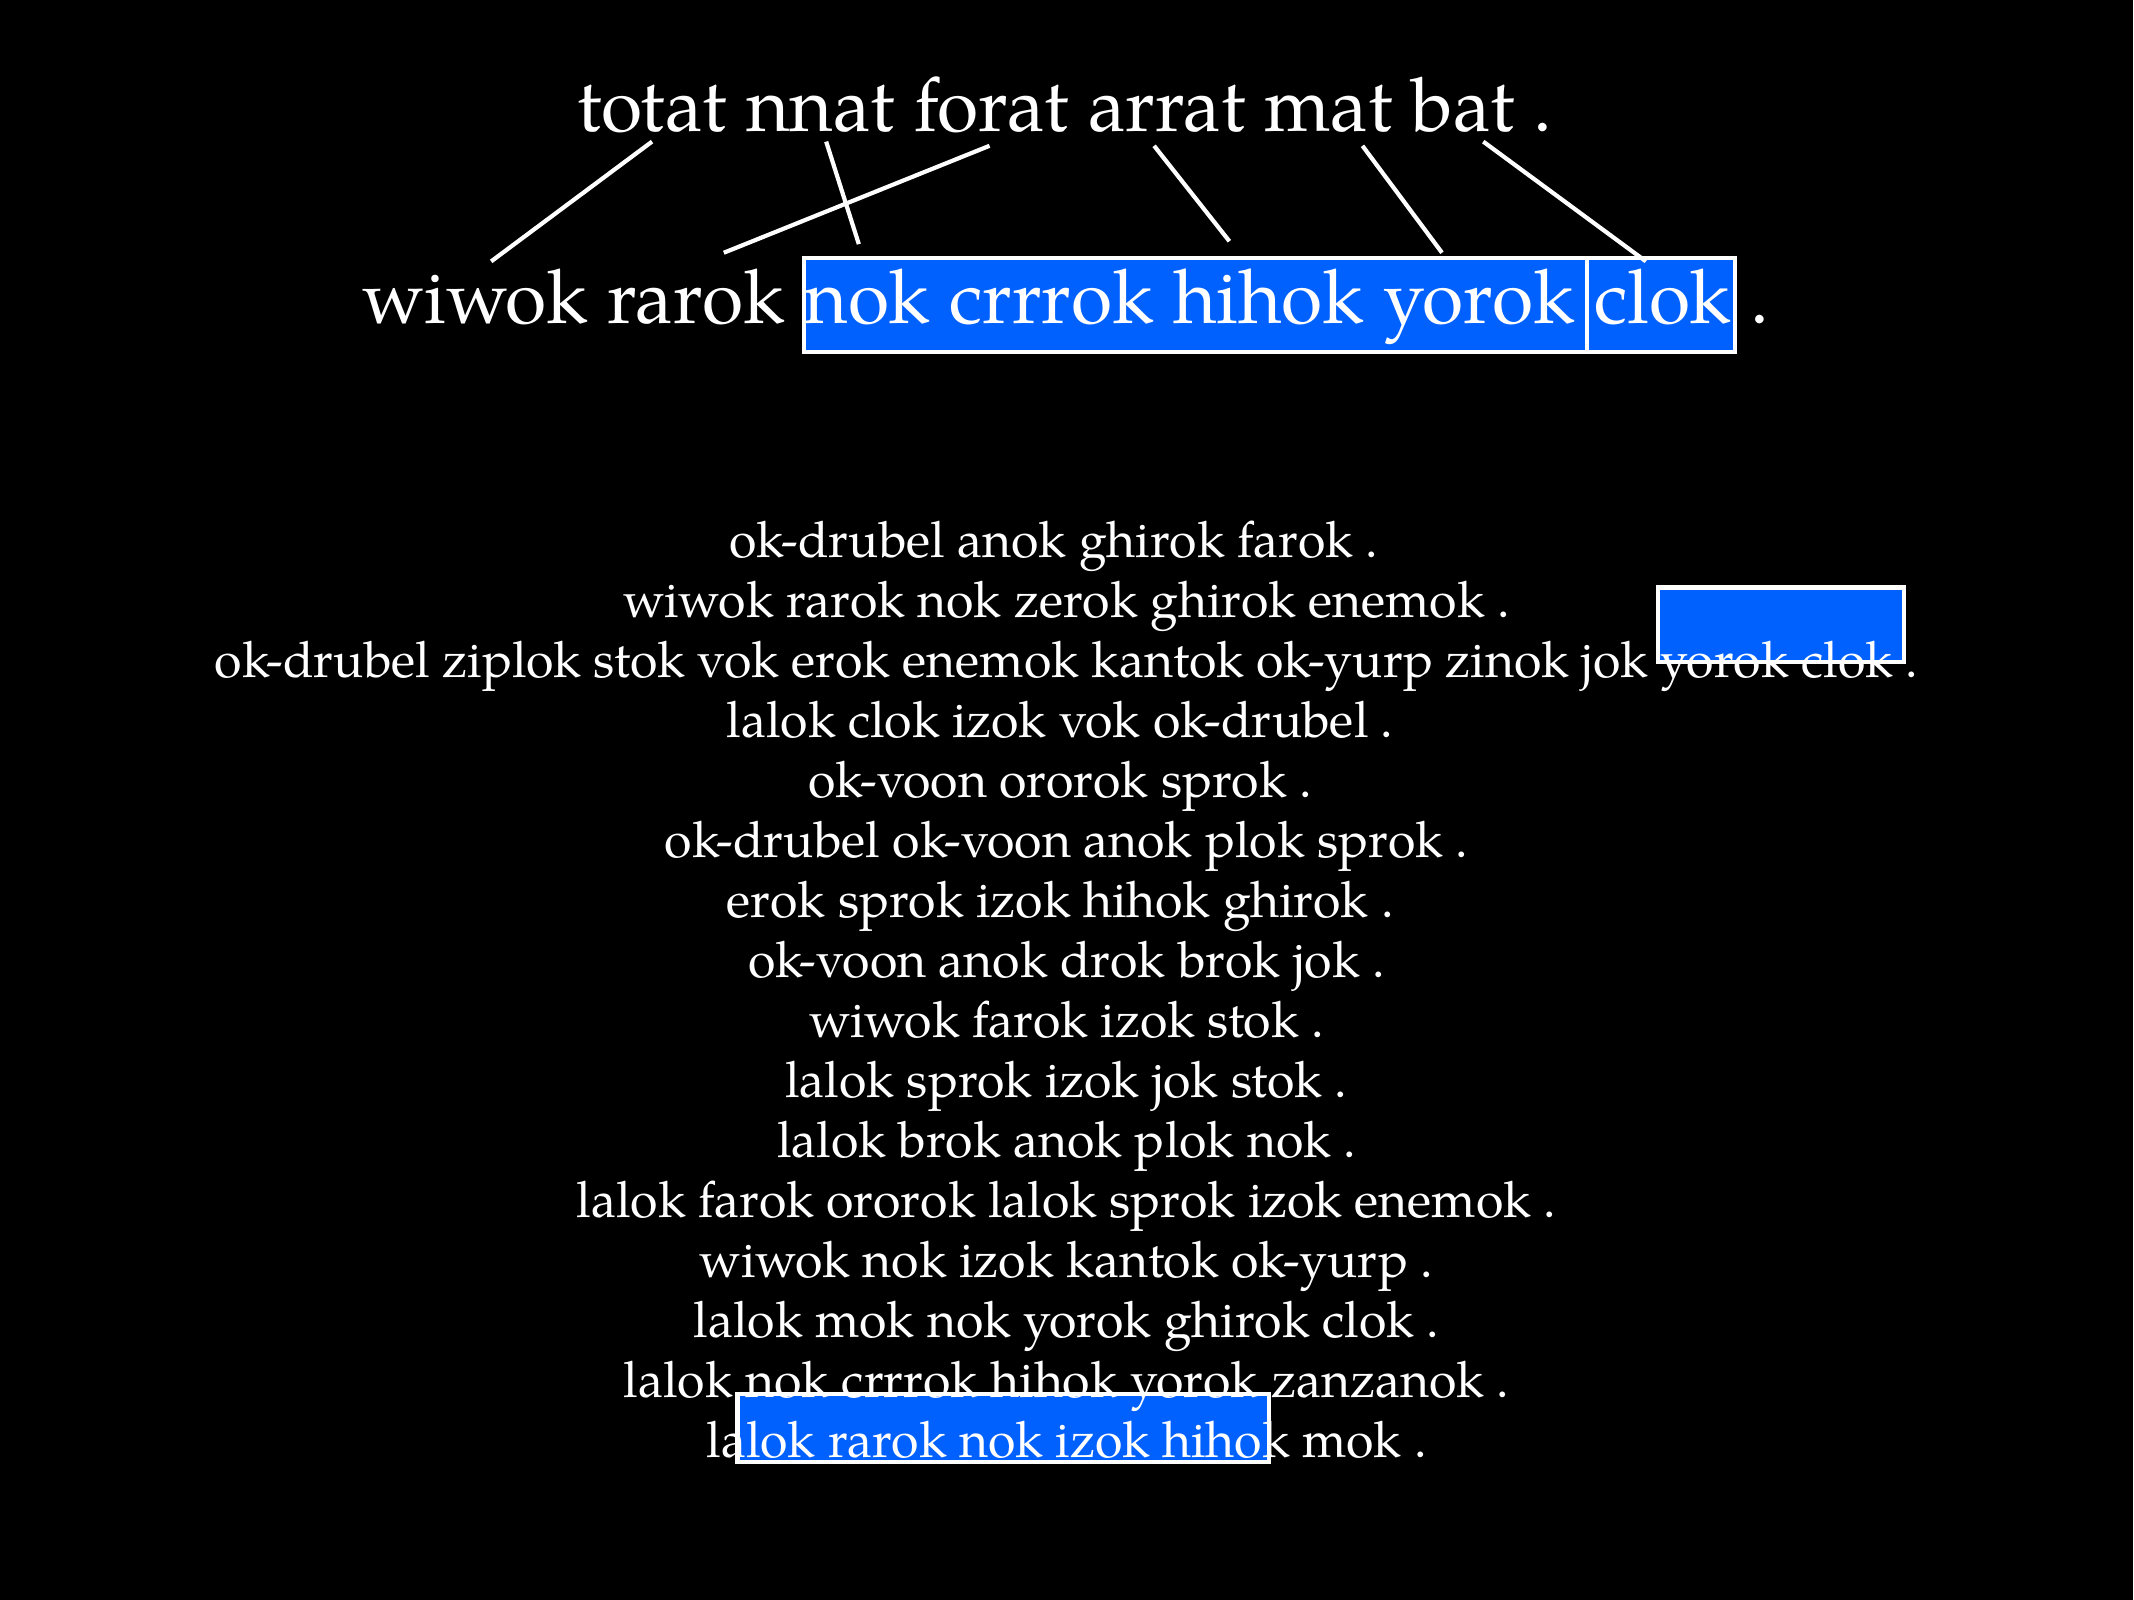

totat nnat forat arrat mat bat .

wiwok rarok nok crrrok hihok yorok clok .

ok-drubel anok ghirok farok .
wiwok rarok nok zerok ghirok enemok .
ok-drubel ziplok stok vok erok enemok kantok ok-yurp zinok jok yorok clok .
lalok clok izok vok ok-drubel .
ok-voon ororok sprok .
ok-drubel ok-voon anok plok sprok .
erok sprok izok hihok ghirok .
ok-voon anok drok brok jok .
wiwok farok izok stok .
lalok sprok izok jok stok .
lalok brok anok plok nok .
lalok farok ororok lalok sprok izok enemok .
wiwok nok izok kantok ok-yurp .
lalok mok nok yorok ghirok clok .
lalok nok crrrok hihok yorok zanzanok .
lalok rarok nok izok hihok mok .